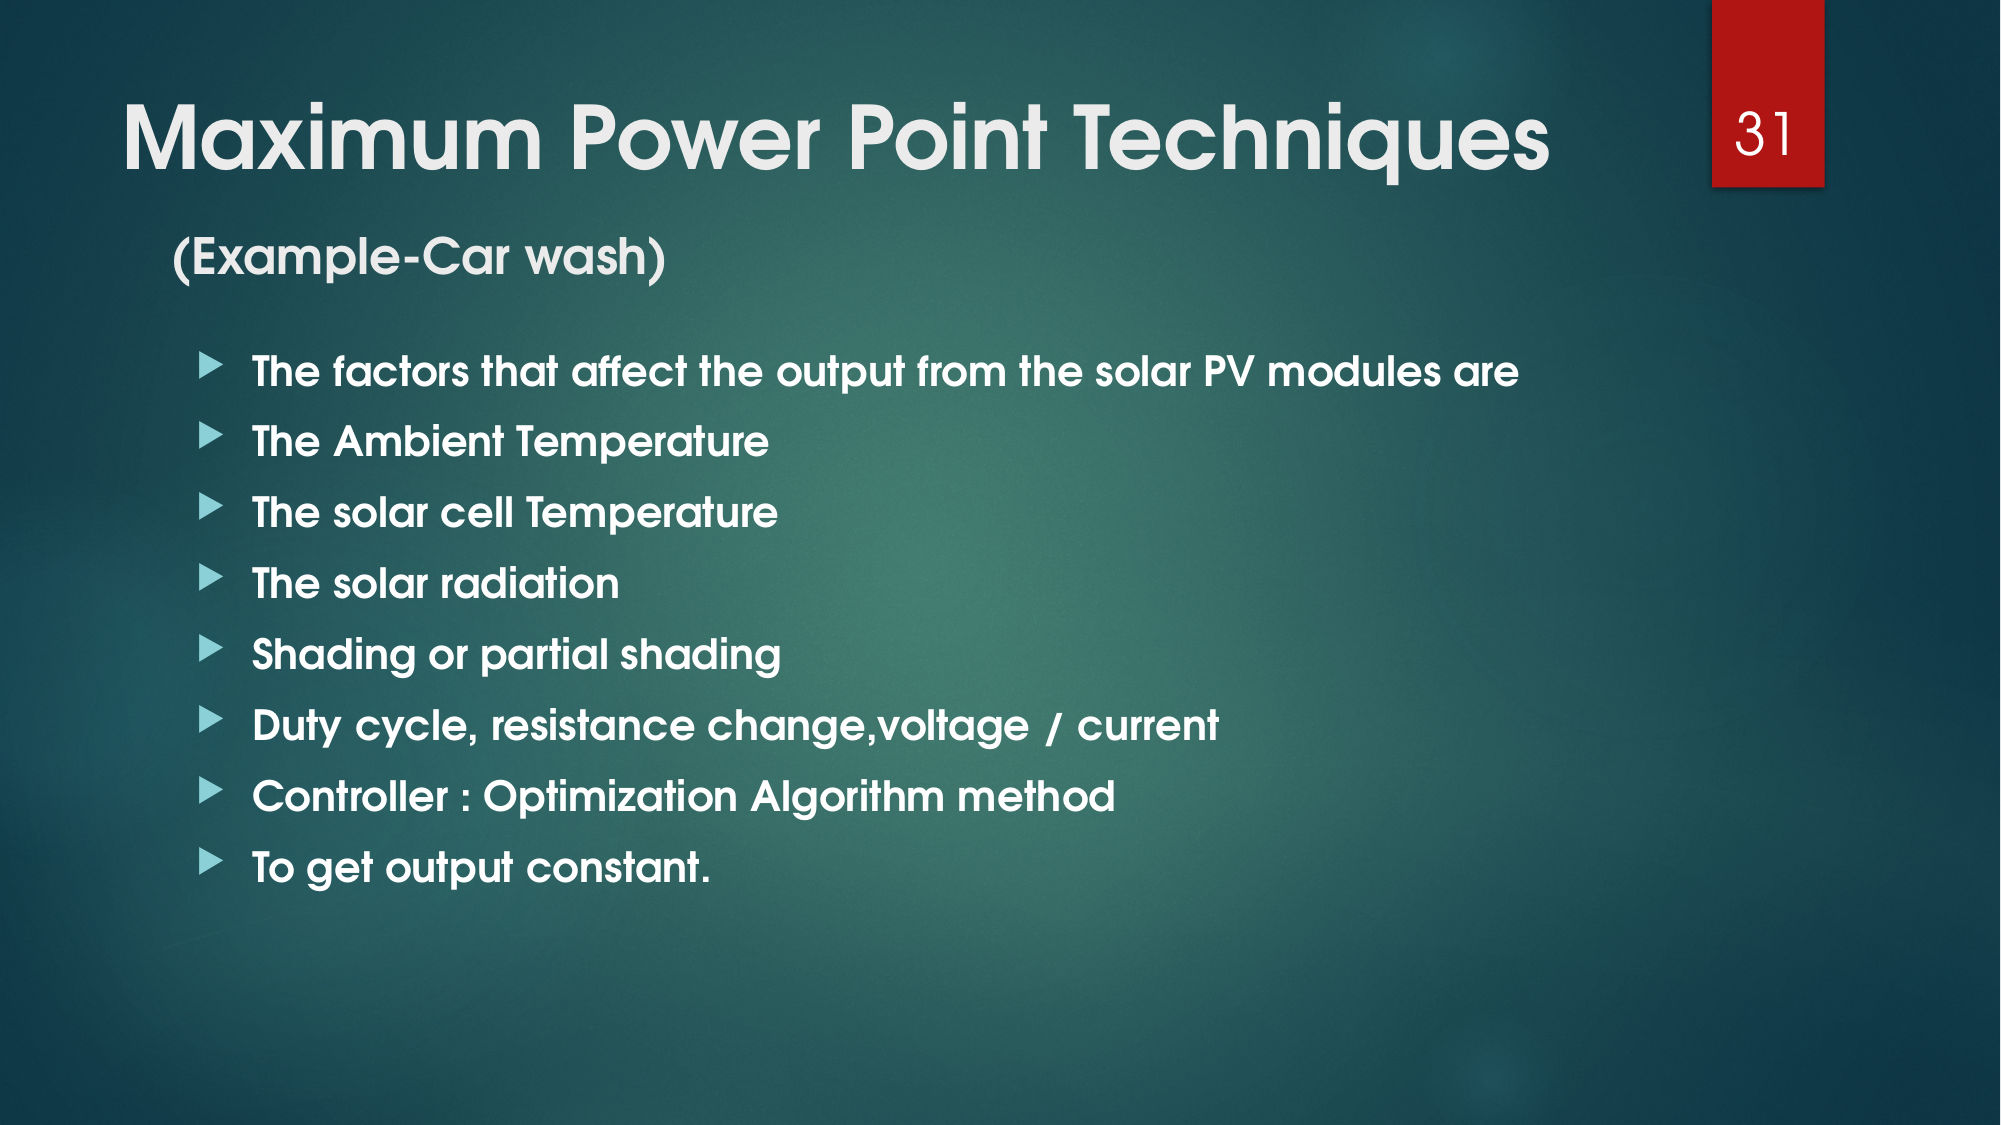

31
# Maximum Power Point Techniques (Example-Car wash)
The factors that affect the output from the solar PV modules are
The Ambient Temperature
The solar cell Temperature
The solar radiation
Shading or partial shading
Duty cycle, resistance change,voltage / current
Controller : Optimization Algorithm method
To get output constant.